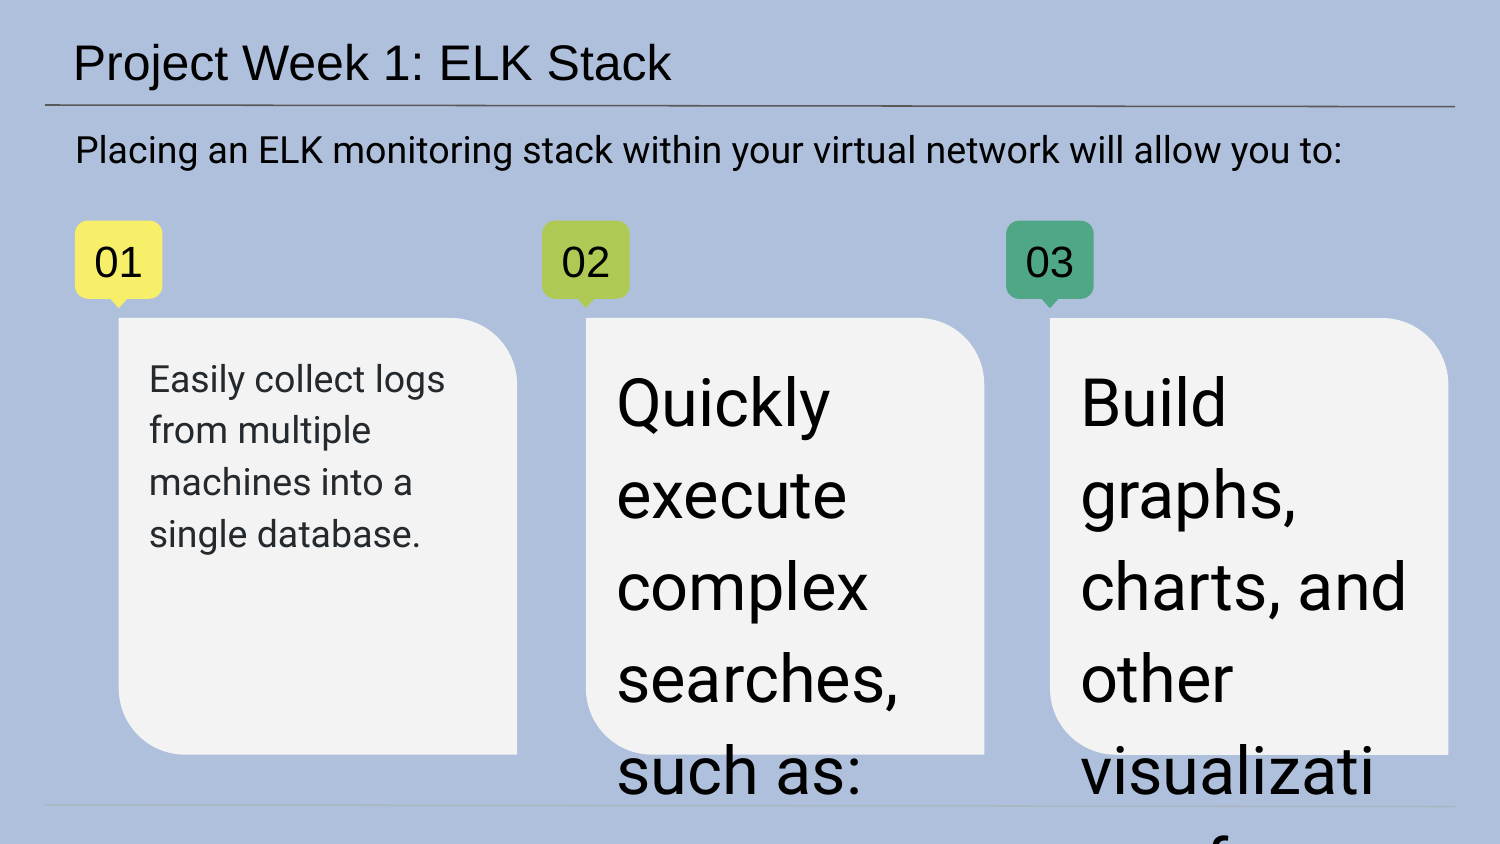

# Project Week 1: ELK Stack
Placing an ELK monitoring stack within your virtual network will allow you to:
Easily collect logs from multiple machines into a single database.

Quickly execute complex searches, such as:
Find the 12 internal IP addresses that sent the most HTTP traffic to my gateway between 4 a.m. and 8 a.m. in April 2019.

Build graphs, charts, and other visualizations from network data.